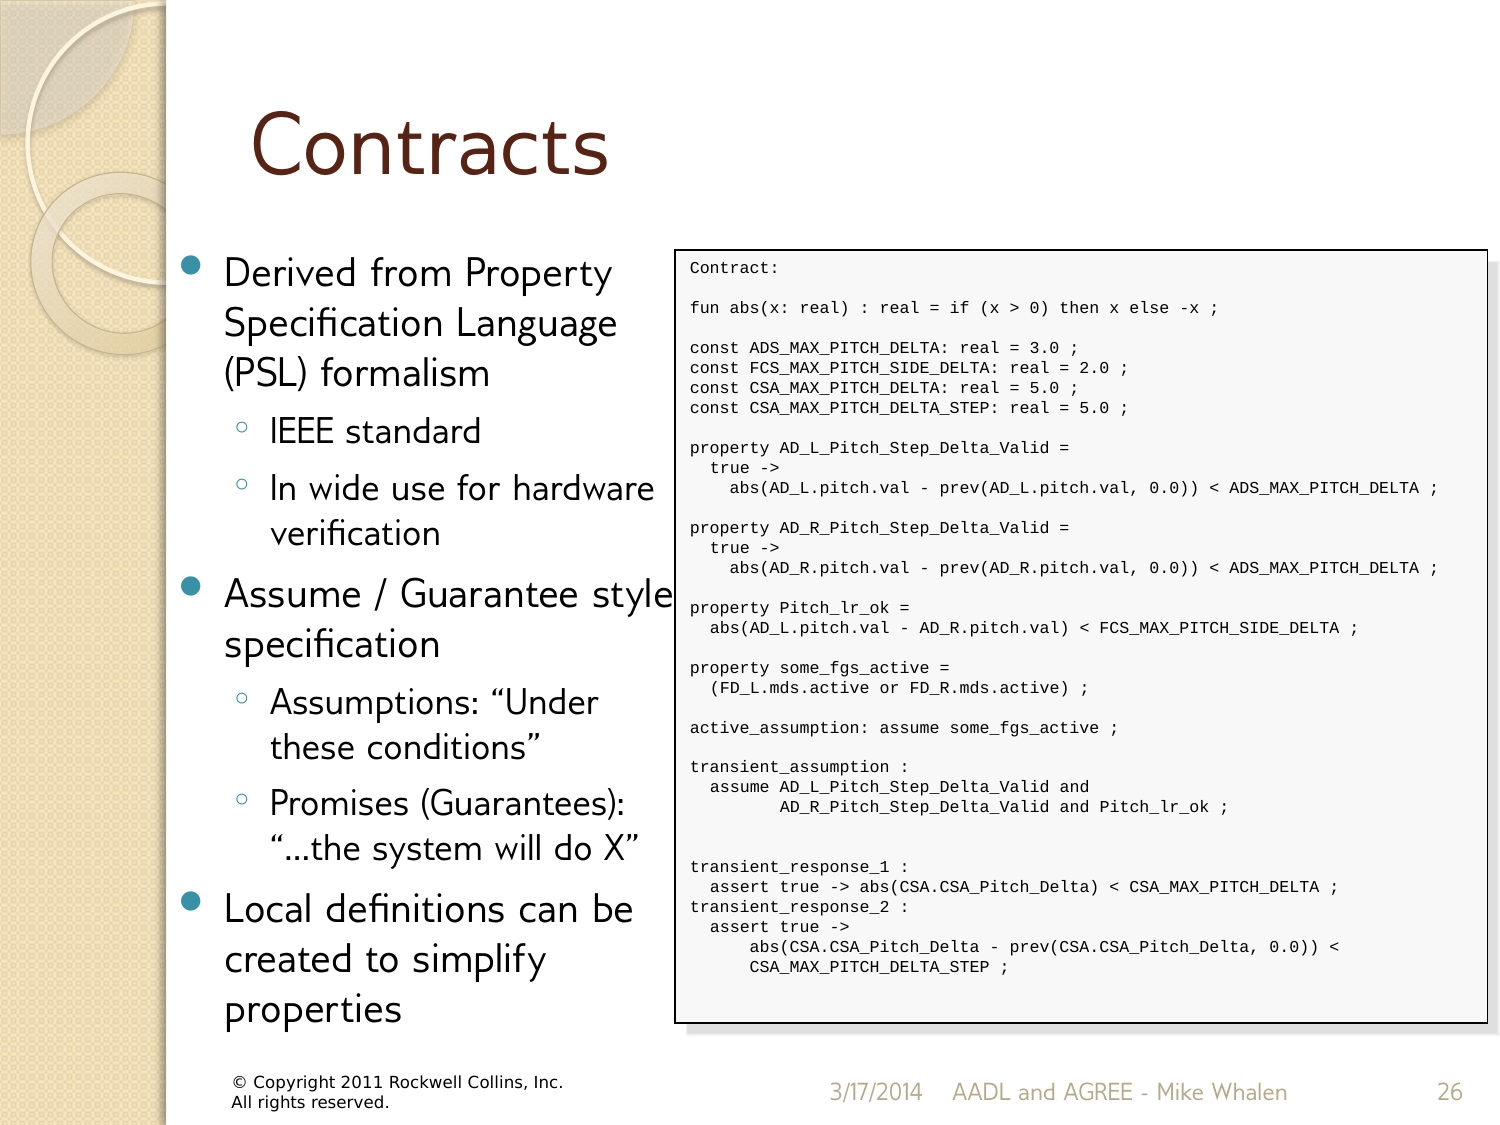

# Contracts
Derived from Property Specification Language (PSL) formalism
IEEE standard
In wide use for hardware verification
Assume / Guarantee style specification
Assumptions: “Under these conditions”
Promises (Guarantees): “…the system will do X”
Local definitions can be created to simplify properties
Contract:

fun abs(x: real) : real = if (x > 0) then x else -x ;

const ADS_MAX_PITCH_DELTA: real = 3.0 ;
const FCS_MAX_PITCH_SIDE_DELTA: real = 2.0 ;
const CSA_MAX_PITCH_DELTA: real = 5.0 ;
const CSA_MAX_PITCH_DELTA_STEP: real = 5.0 ;

property AD_L_Pitch_Step_Delta_Valid =
  true ->
    abs(AD_L.pitch.val - prev(AD_L.pitch.val, 0.0)) < ADS_MAX_PITCH_DELTA ;

property AD_R_Pitch_Step_Delta_Valid =
  true ->
    abs(AD_R.pitch.val - prev(AD_R.pitch.val, 0.0)) < ADS_MAX_PITCH_DELTA ;

property Pitch_lr_ok =
  abs(AD_L.pitch.val - AD_R.pitch.val) < FCS_MAX_PITCH_SIDE_DELTA ;

property some_fgs_active =
  (FD_L.mds.active or FD_R.mds.active) ;

active_assumption: assume some_fgs_active ;

transient_assumption :
  assume AD_L_Pitch_Step_Delta_Valid and
         AD_R_Pitch_Step_Delta_Valid and Pitch_lr_ok ;

transient_response_1 :
  assert true -> abs(CSA.CSA_Pitch_Delta) < CSA_MAX_PITCH_DELTA ;
transient_response_2 :
  assert true ->
      abs(CSA.CSA_Pitch_Delta - prev(CSA.CSA_Pitch_Delta, 0.0)) <
      CSA_MAX_PITCH_DELTA_STEP ;

3/17/2014
AADL and AGREE - Mike Whalen
26
© Copyright 2011 Rockwell Collins, Inc.
All rights reserved.